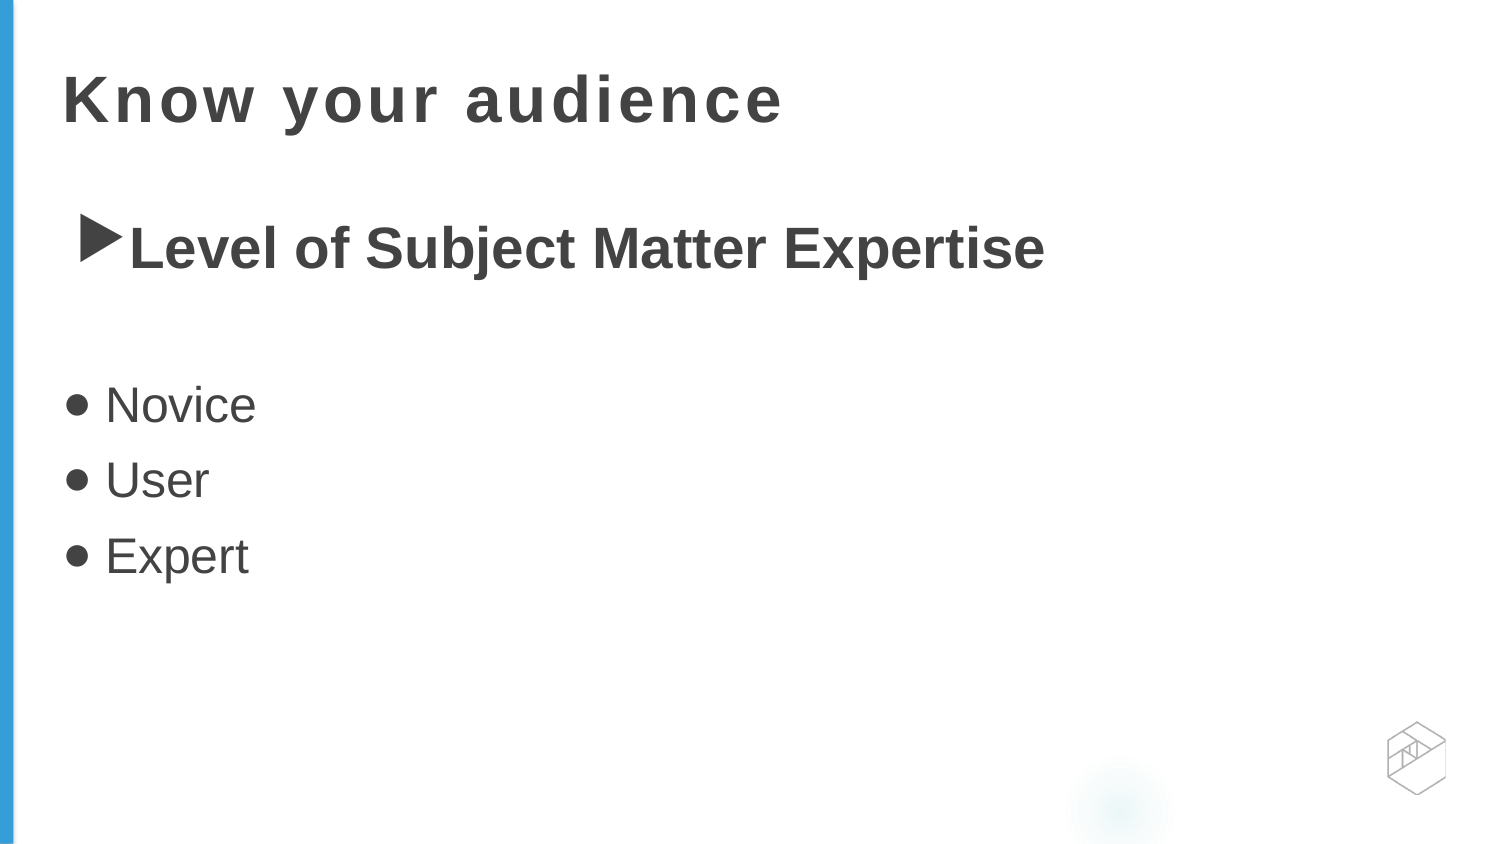

# Know your audience
Level of Subject Matter Expertise

Novice
User
Expert